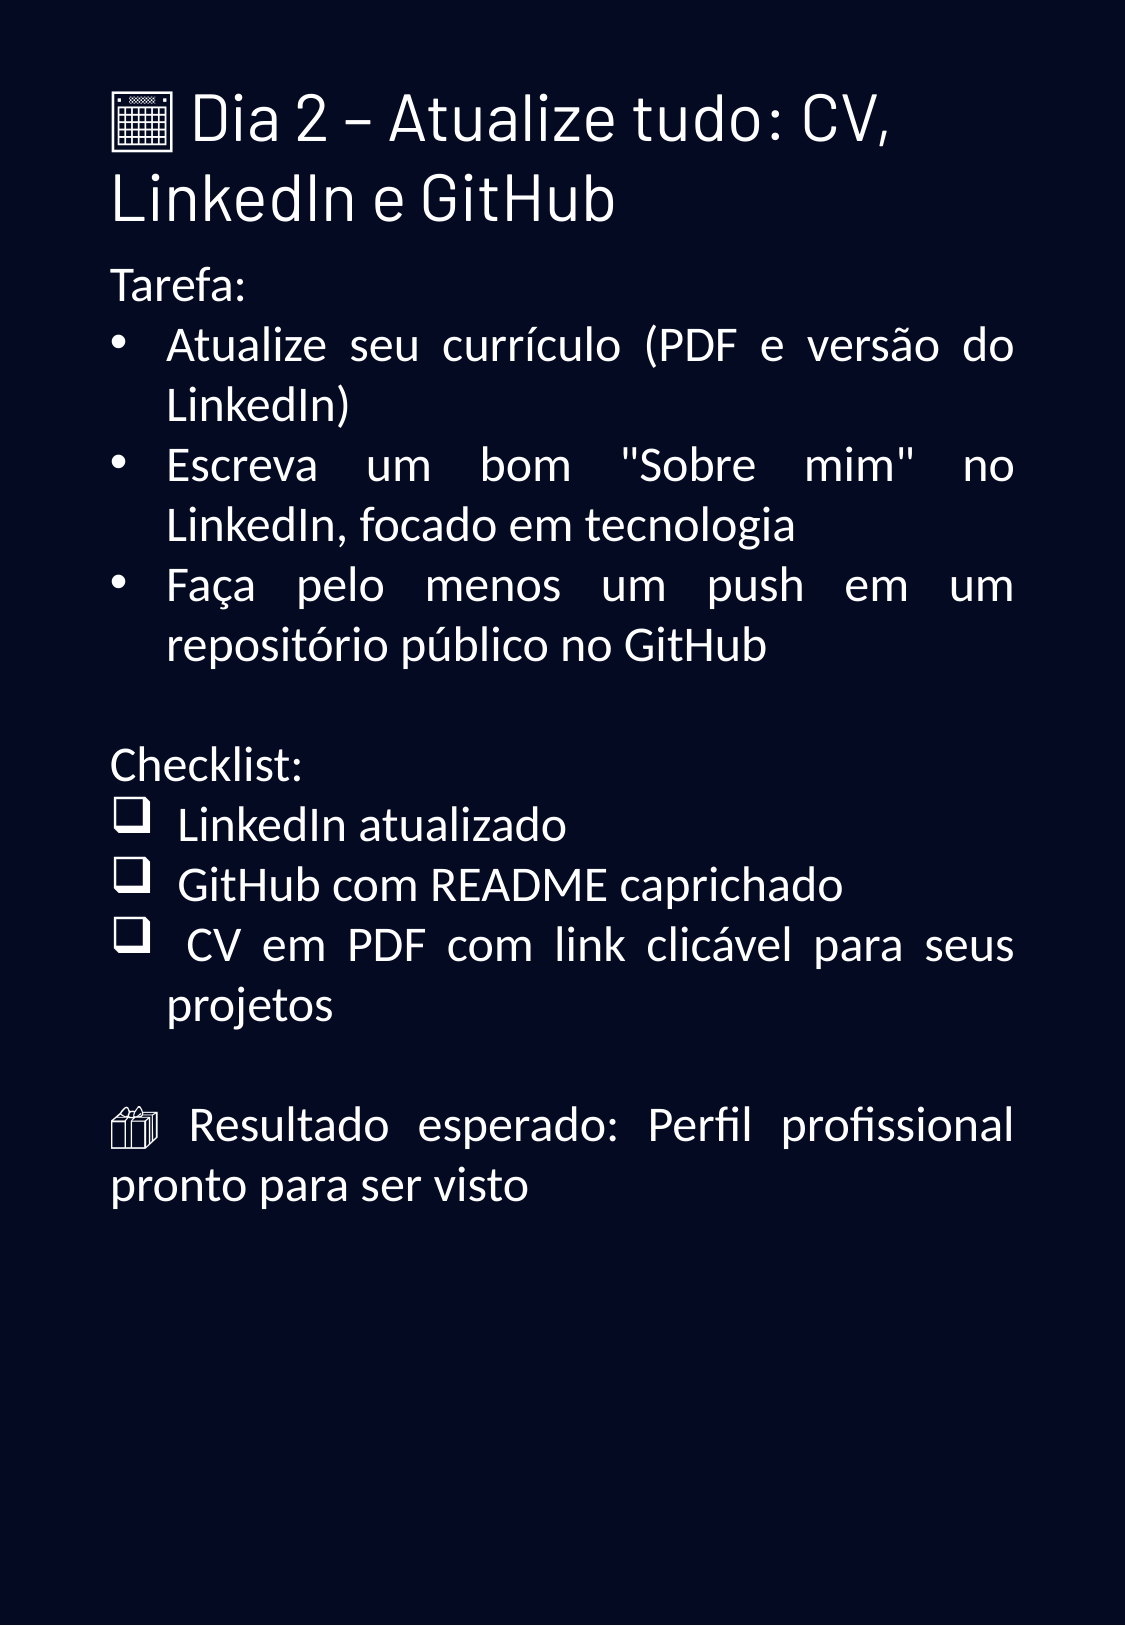

📅 Dia 2 – Atualize tudo: CV, LinkedIn e GitHub
Tarefa:
Atualize seu currículo (PDF e versão do LinkedIn)
Escreva um bom "Sobre mim" no LinkedIn, focado em tecnologia
Faça pelo menos um push em um repositório público no GitHub

Checklist:
 LinkedIn atualizado
 GitHub com README caprichado
 CV em PDF com link clicável para seus projetos

🎁 Resultado esperado: Perfil profissional pronto para ser visto